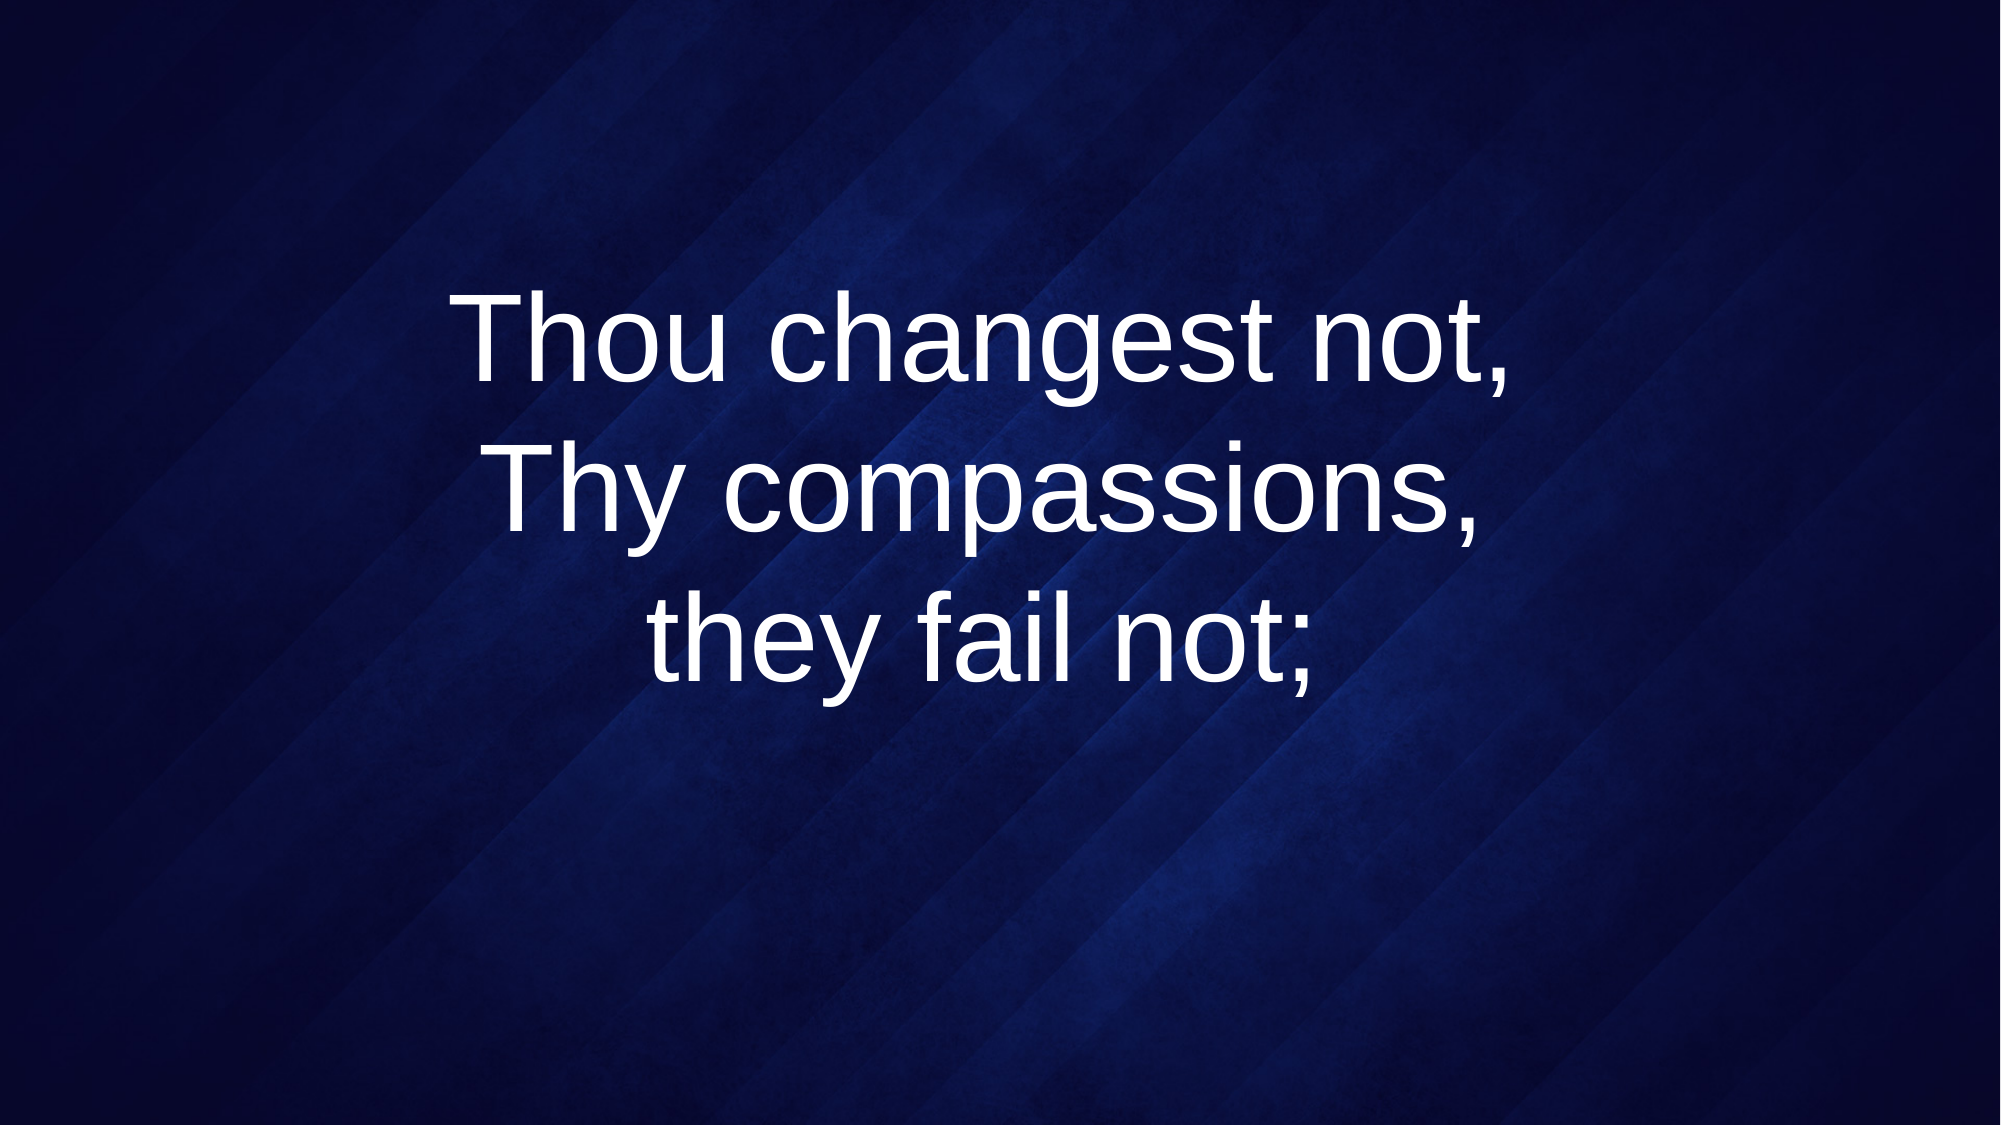

# Thou changest not, Thy compassions, they fail not;